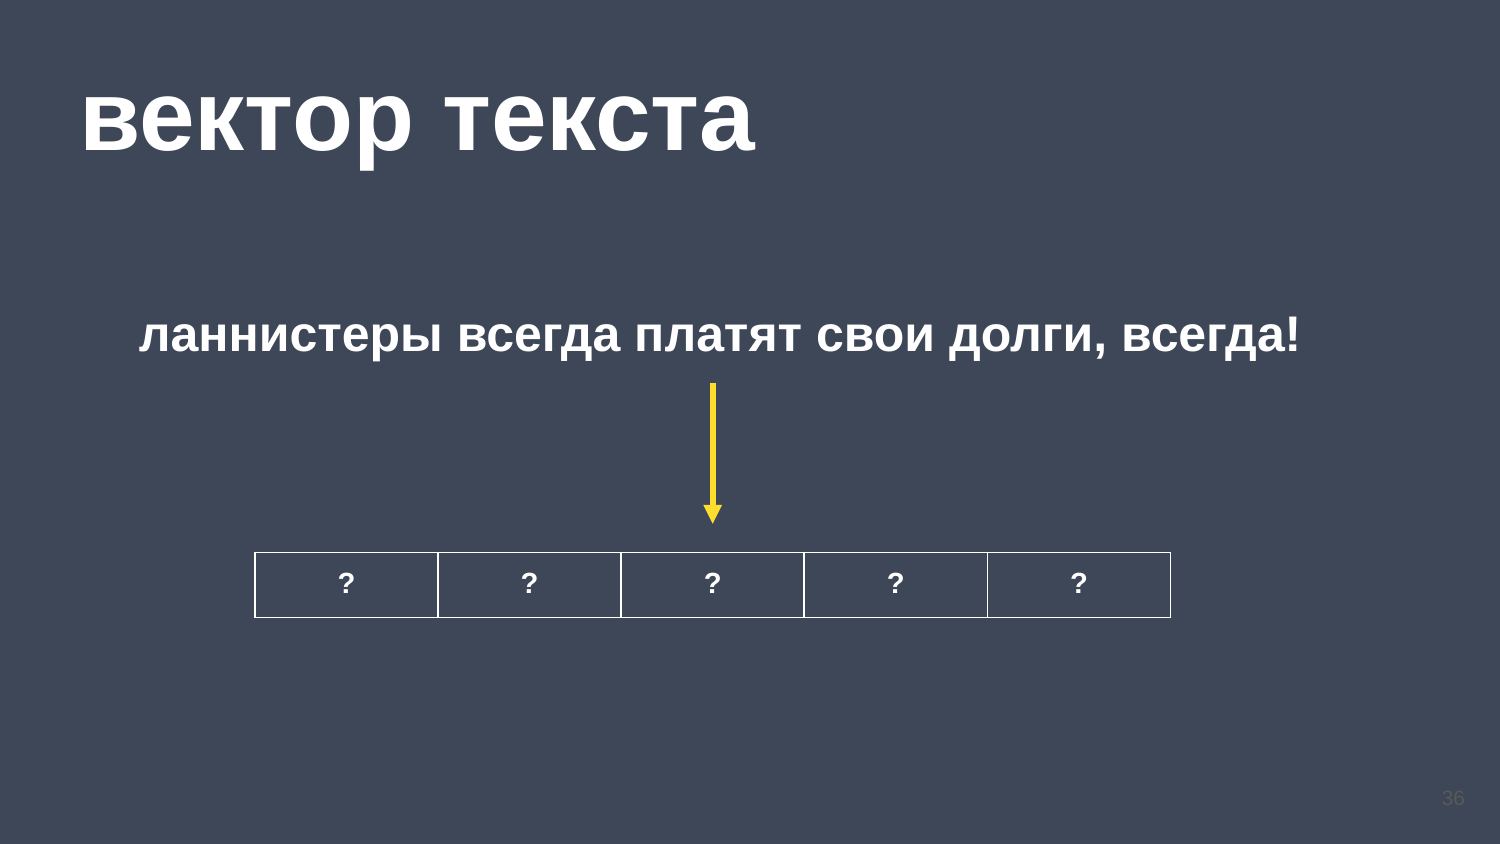

вектор текста

ланнистеры всегда платят свои долги, всегда!
| ? | ? | ? | ? | ? |
| --- | --- | --- | --- | --- |
36